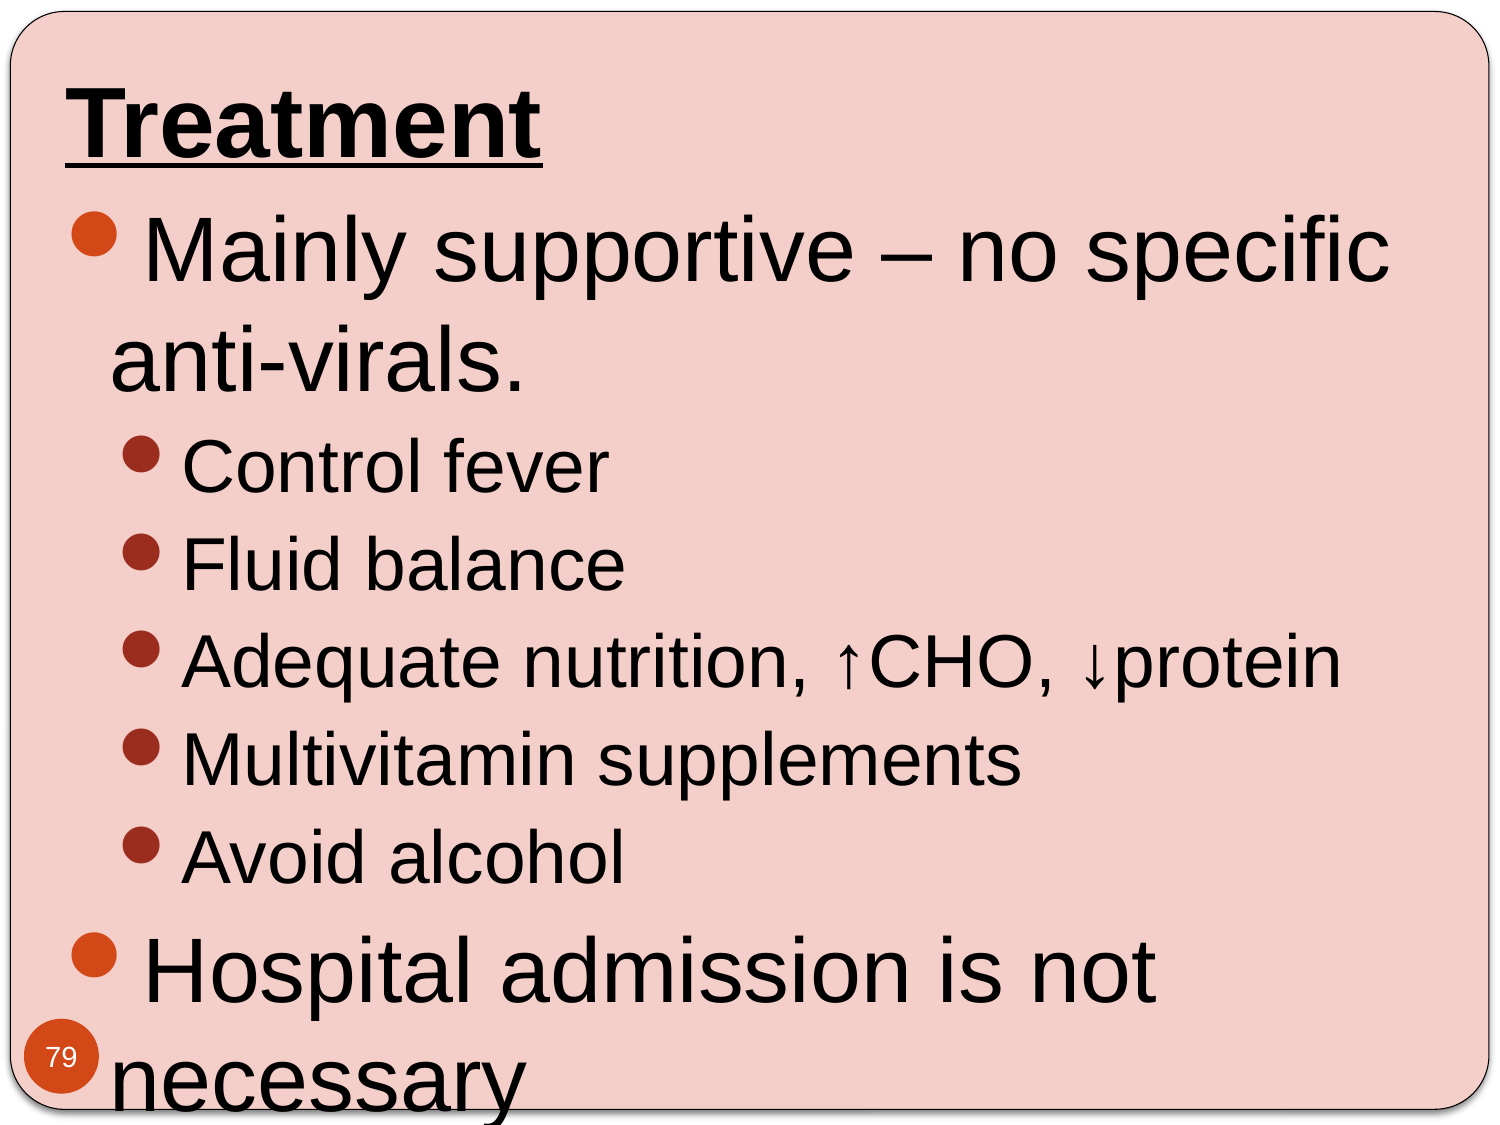

Treatment
Mainly supportive – no specific anti-virals.
Control fever
Fluid balance
Adequate nutrition, ↑CHO, ↓protein
Multivitamin supplements
Avoid alcohol
Hospital admission is not necessary

79